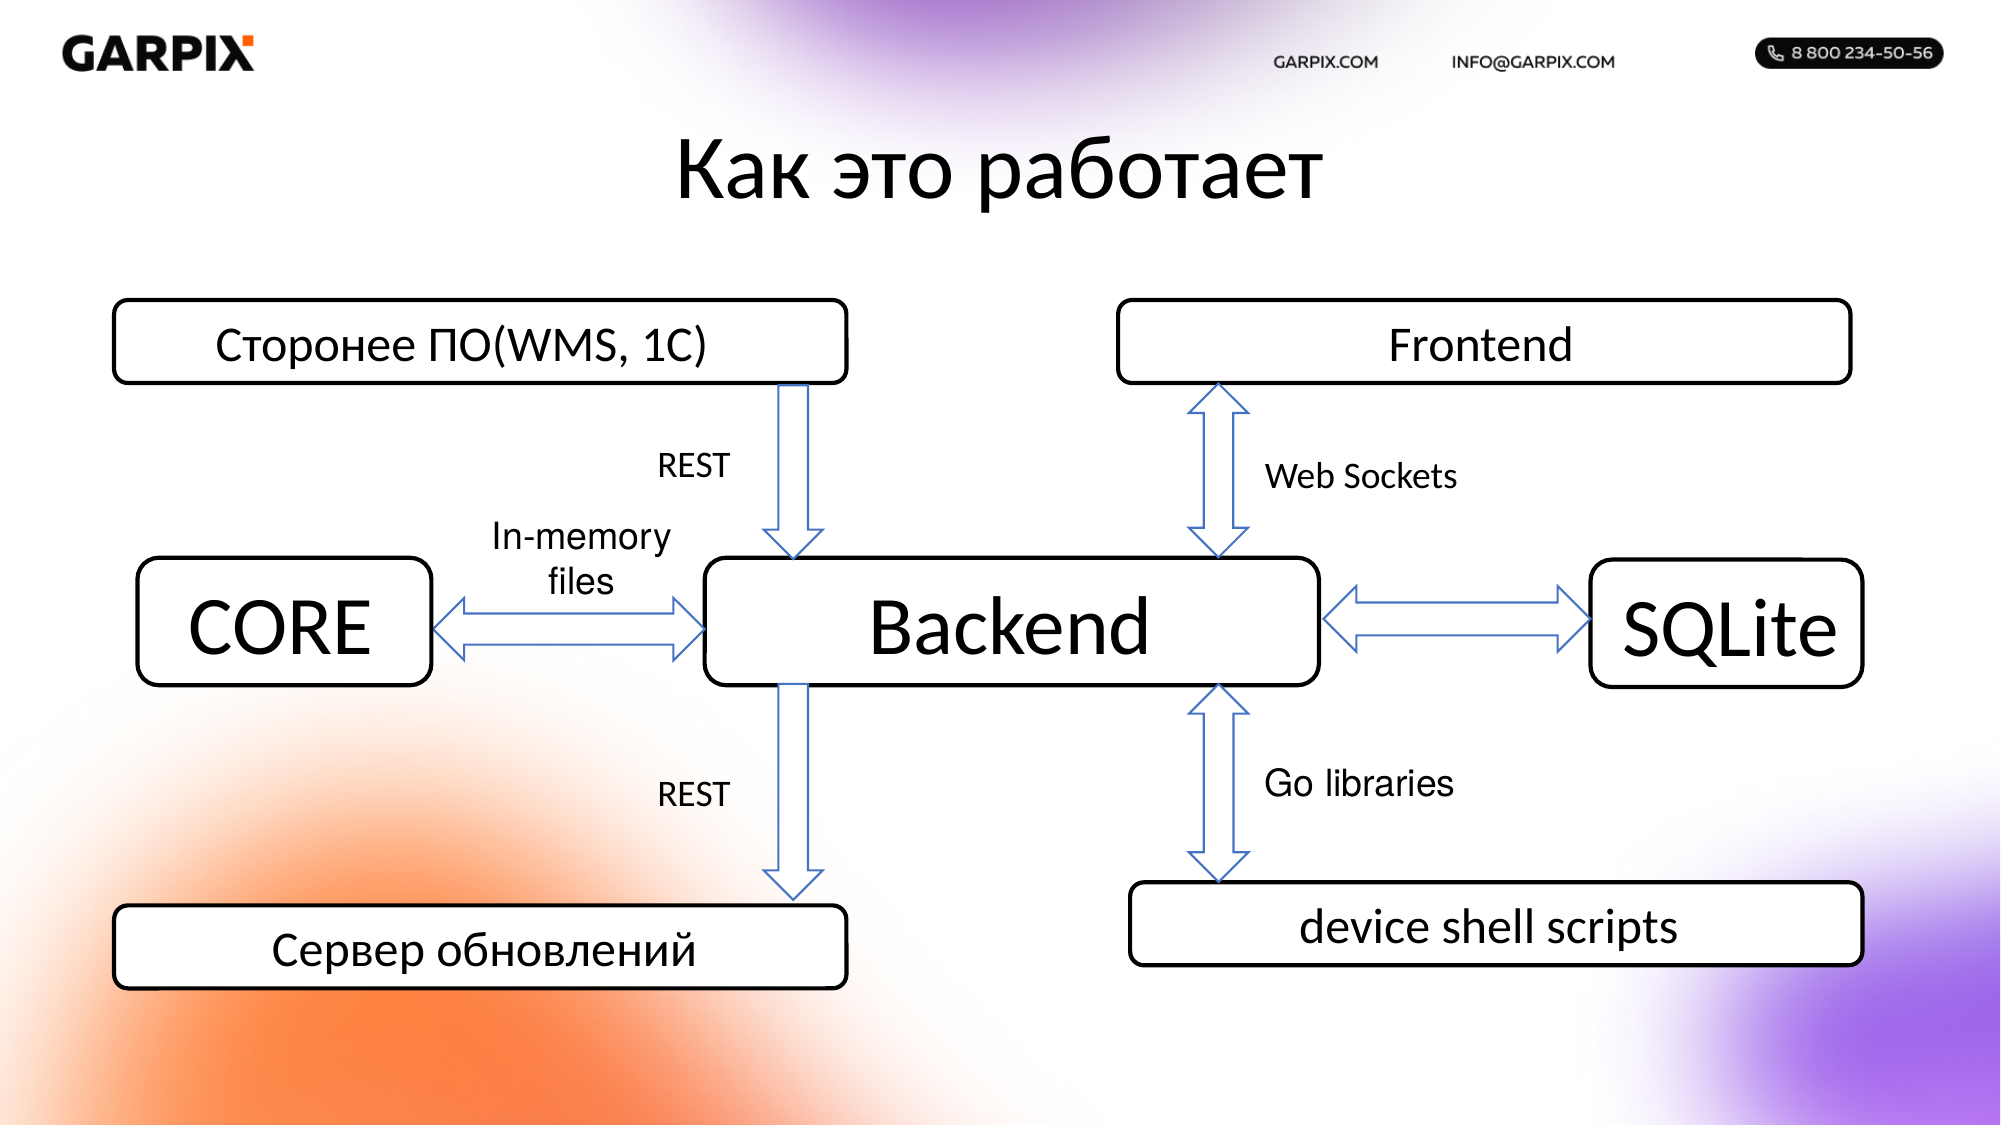

# Как это работает
        Сторонее ПО(WMS, 1C)
                       Frontend

             REST
Web Sockets
In-memory files
  CORE
        Backend
 SQLite

Go libraries
             REST
              device shell scripts
             Сервер обновлений